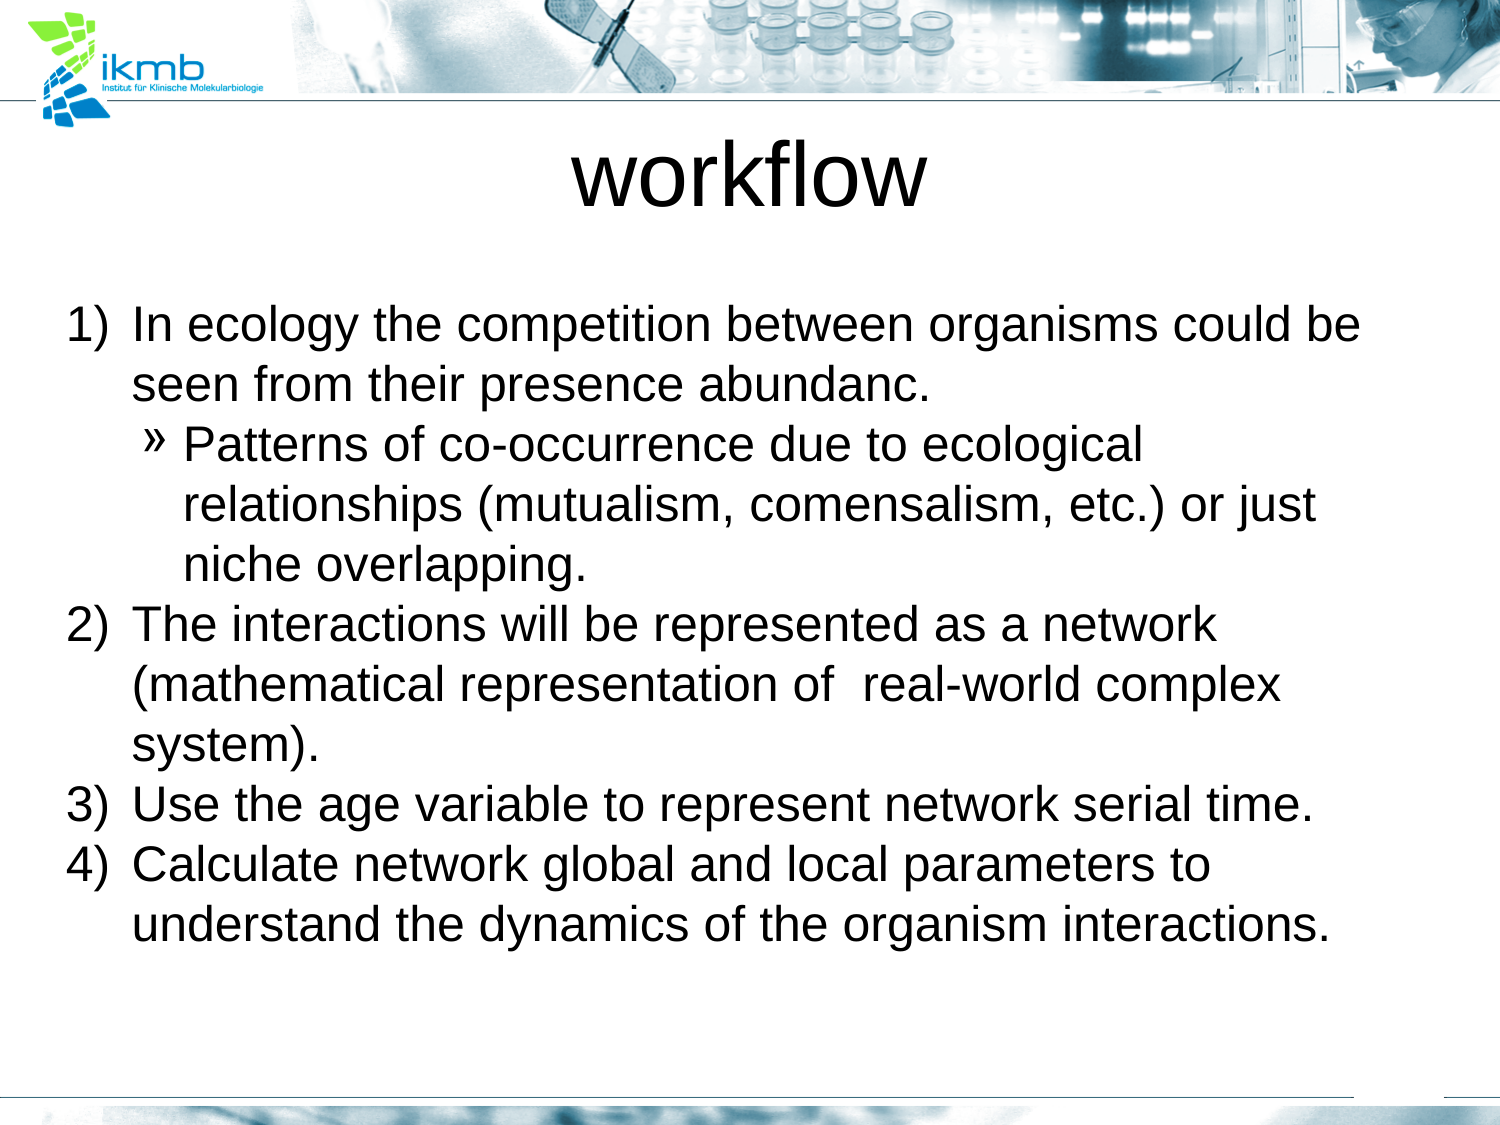

workflow
In ecology the competition between organisms could be seen from their presence abundanc.
Patterns of co-occurrence due to ecological relationships (mutualism, comensalism, etc.) or just niche overlapping.
The interactions will be represented as a network (mathematical representation of  real-world complex system).
Use the age variable to represent network serial time.
Calculate network global and local parameters to understand the dynamics of the organism interactions.
12